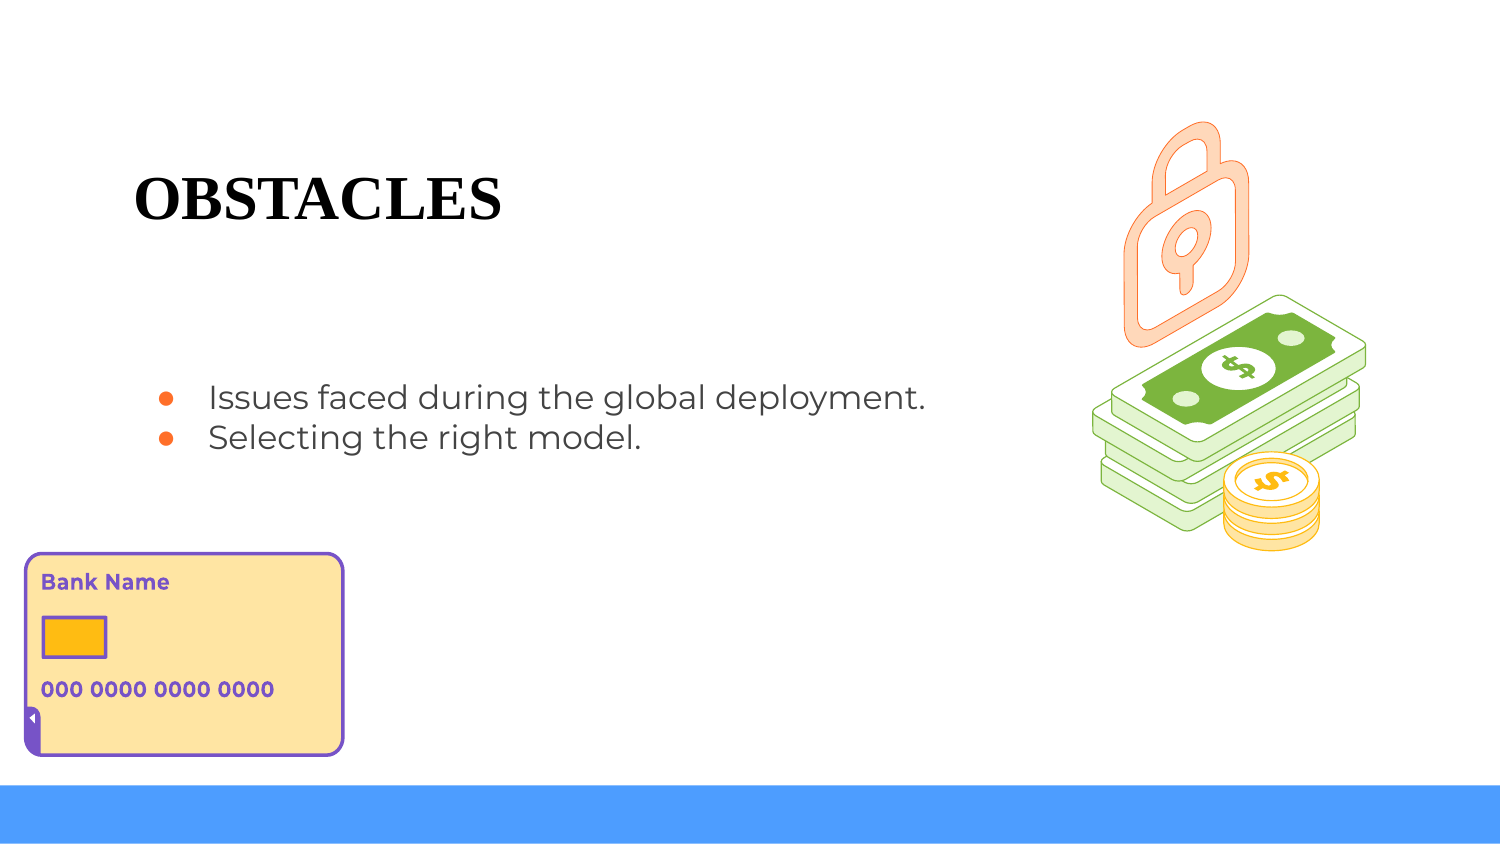

# OBSTACLES
Issues faced during the global deployment.
Selecting the right model.